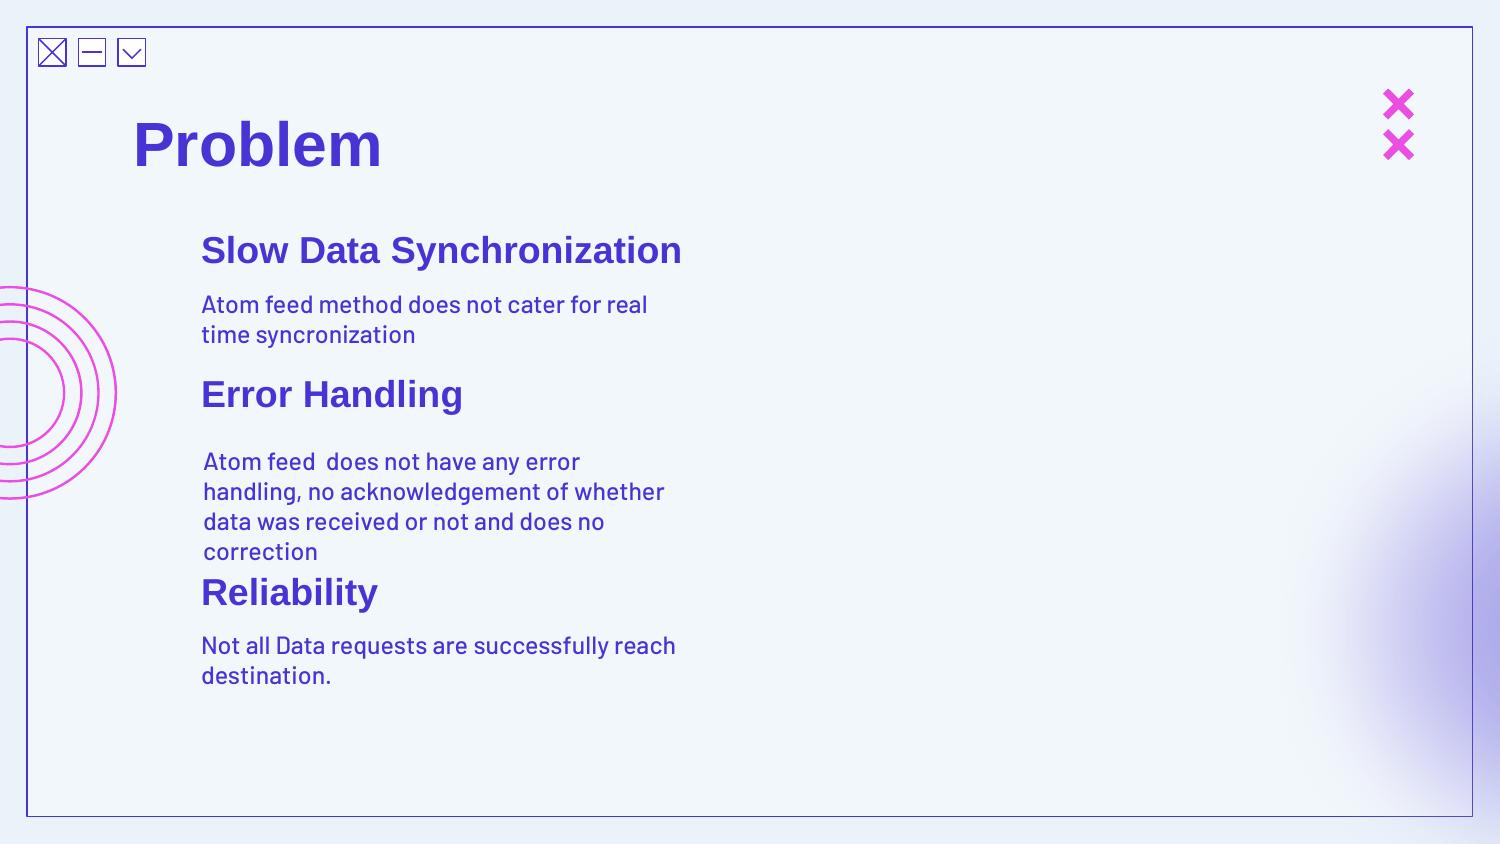

# Problem
Slow Data Synchronization
Atom feed method does not cater for real time syncronization
Error Handling
Atom feed  does not have any error handling, no acknowledgement of whether data was received or not and does no correction
Reliability
Not all Data requests are successfully reach destination.